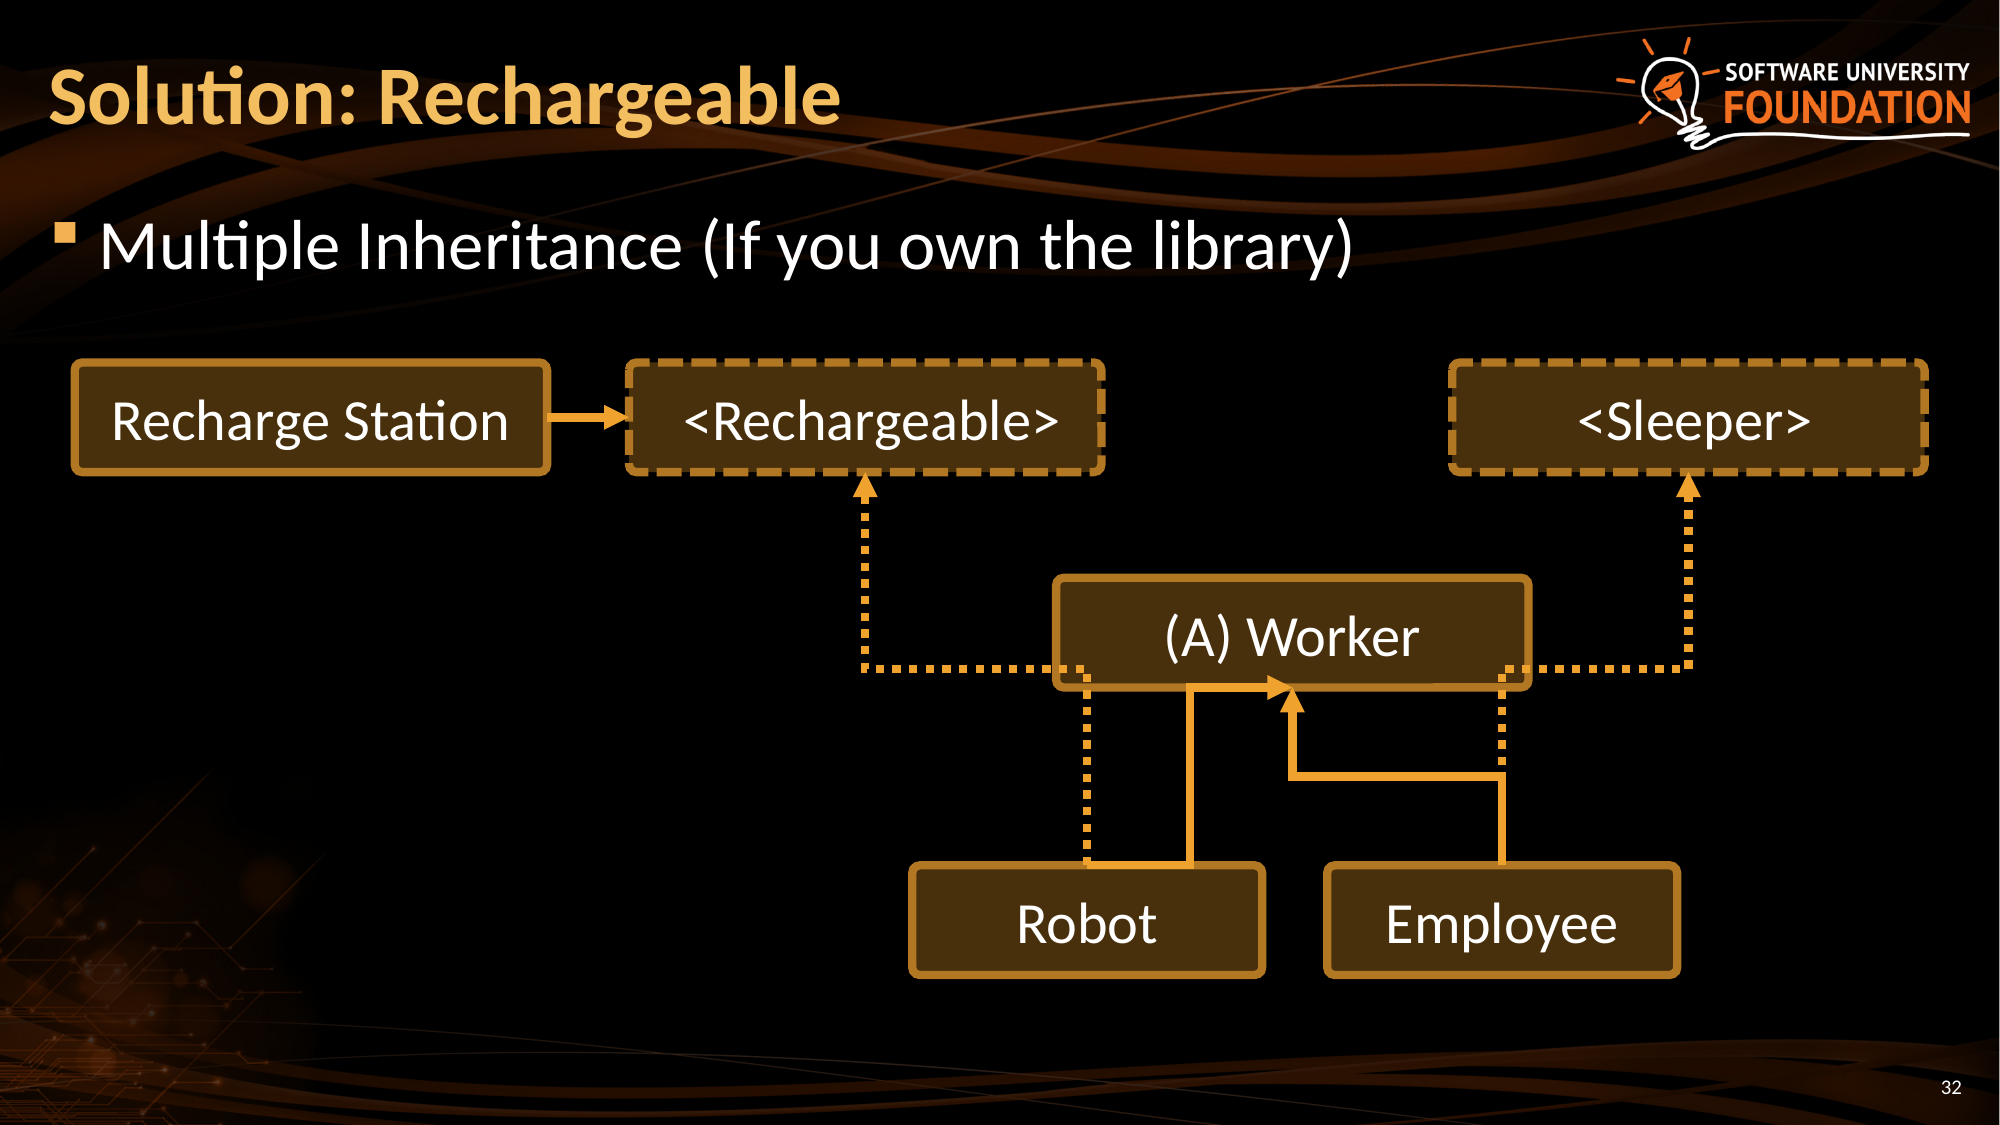

# Solution: Rechargeable
Multiple Inheritance (If you own the library)
Recharge Station
 <Rechargeable>
 <Sleeper>
(A) Worker
Robot
Employee
32